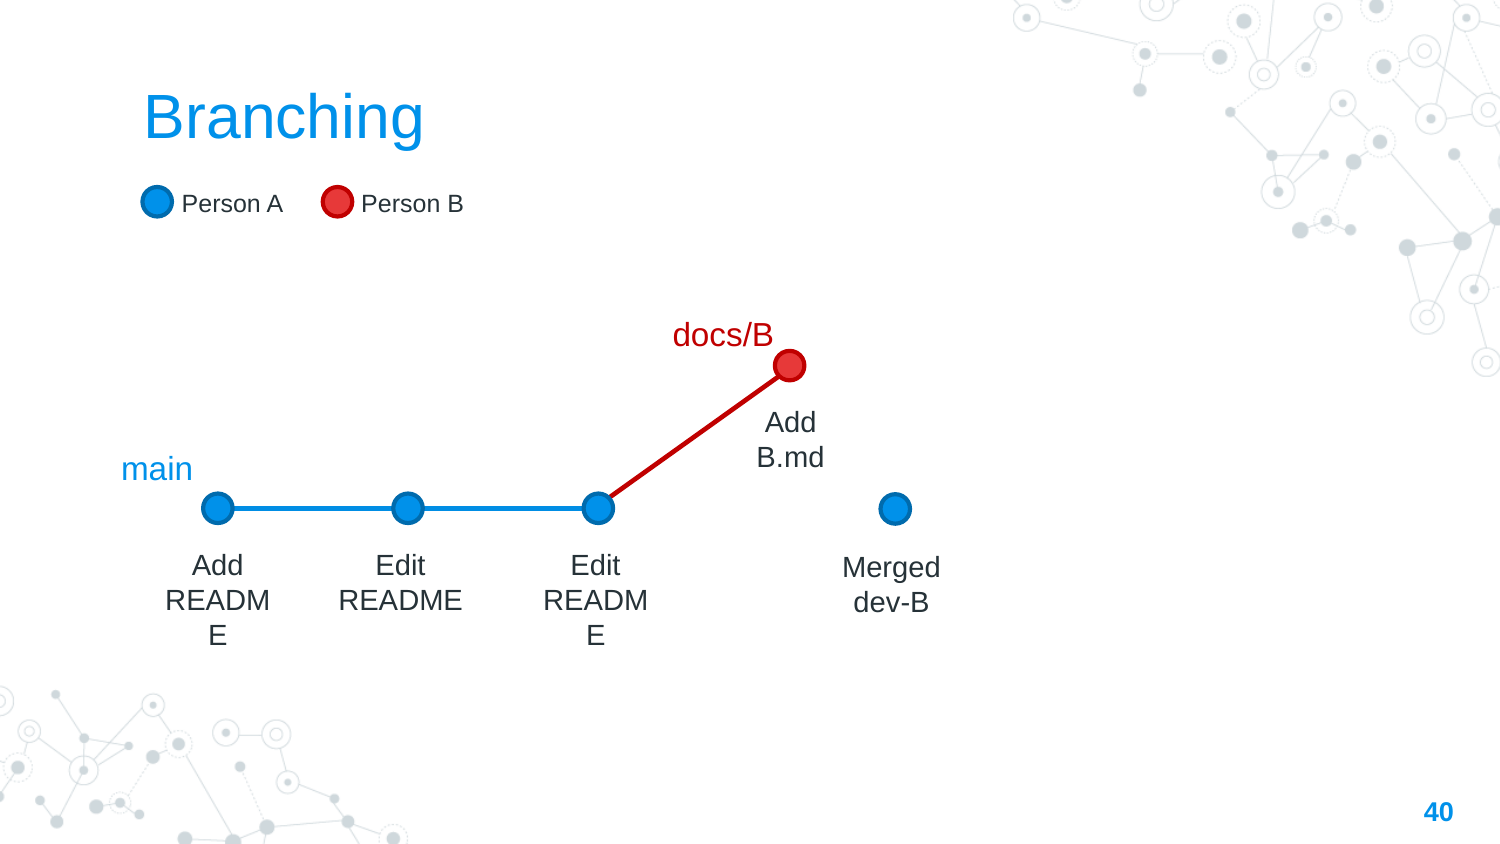

# Branching
Person B
Person A

docs/B

Add
B.md

main

Add README
Edit
README
Edit
README
Merged
dev-B
40